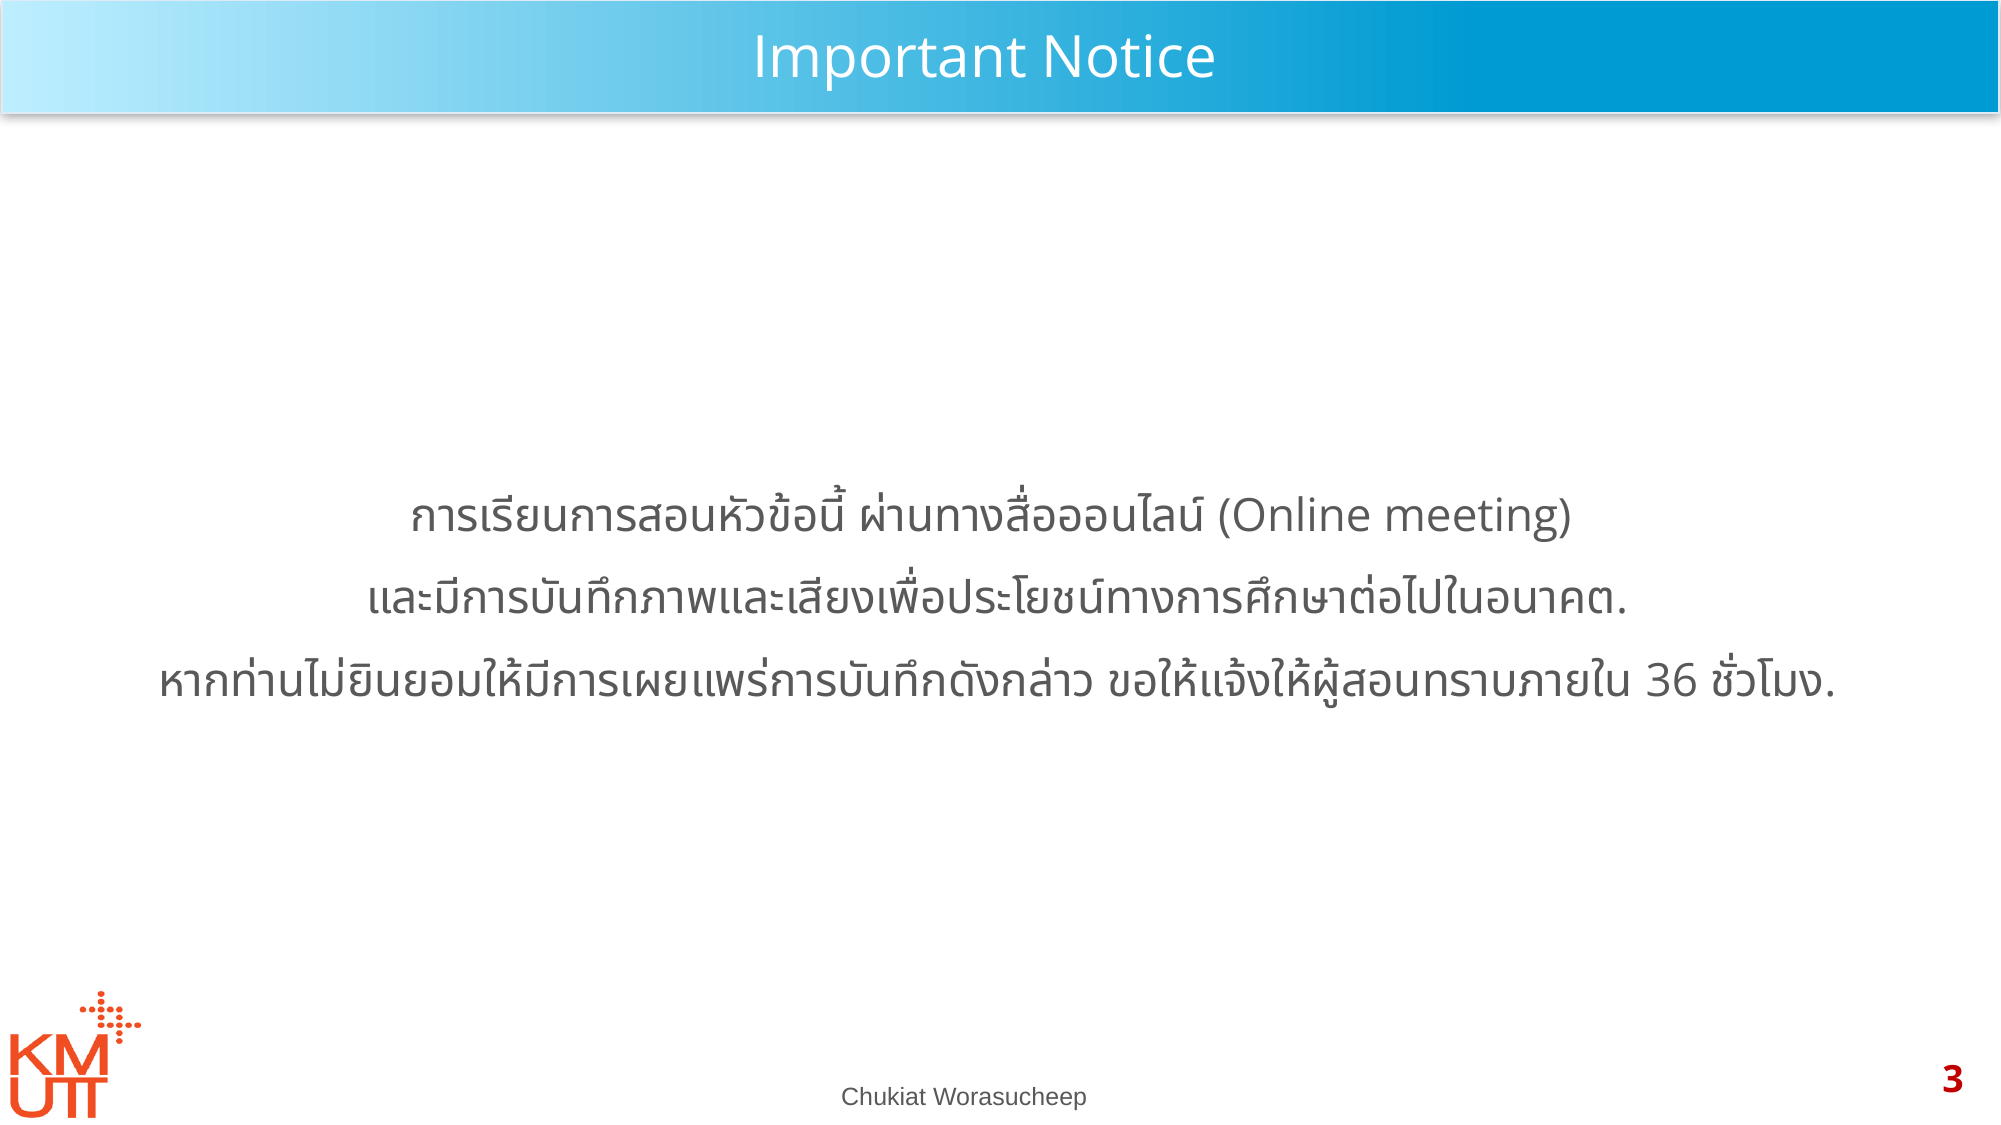

# Important Notice
การเรียนการสอนหัวข้อนี้ ผ่านทางสื่อออนไลน์ (Online meeting)
และมีการบันทึกภาพและเสียงเพื่อประโยชน์ทางการศึกษาต่อไปในอนาคต.
หากท่านไม่ยินยอมให้มีการเผยแพร่การบันทึกดังกล่าว ขอให้แจ้งให้ผู้สอนทราบภายใน 36 ชั่วโมง.
3
Chukiat Worasucheep